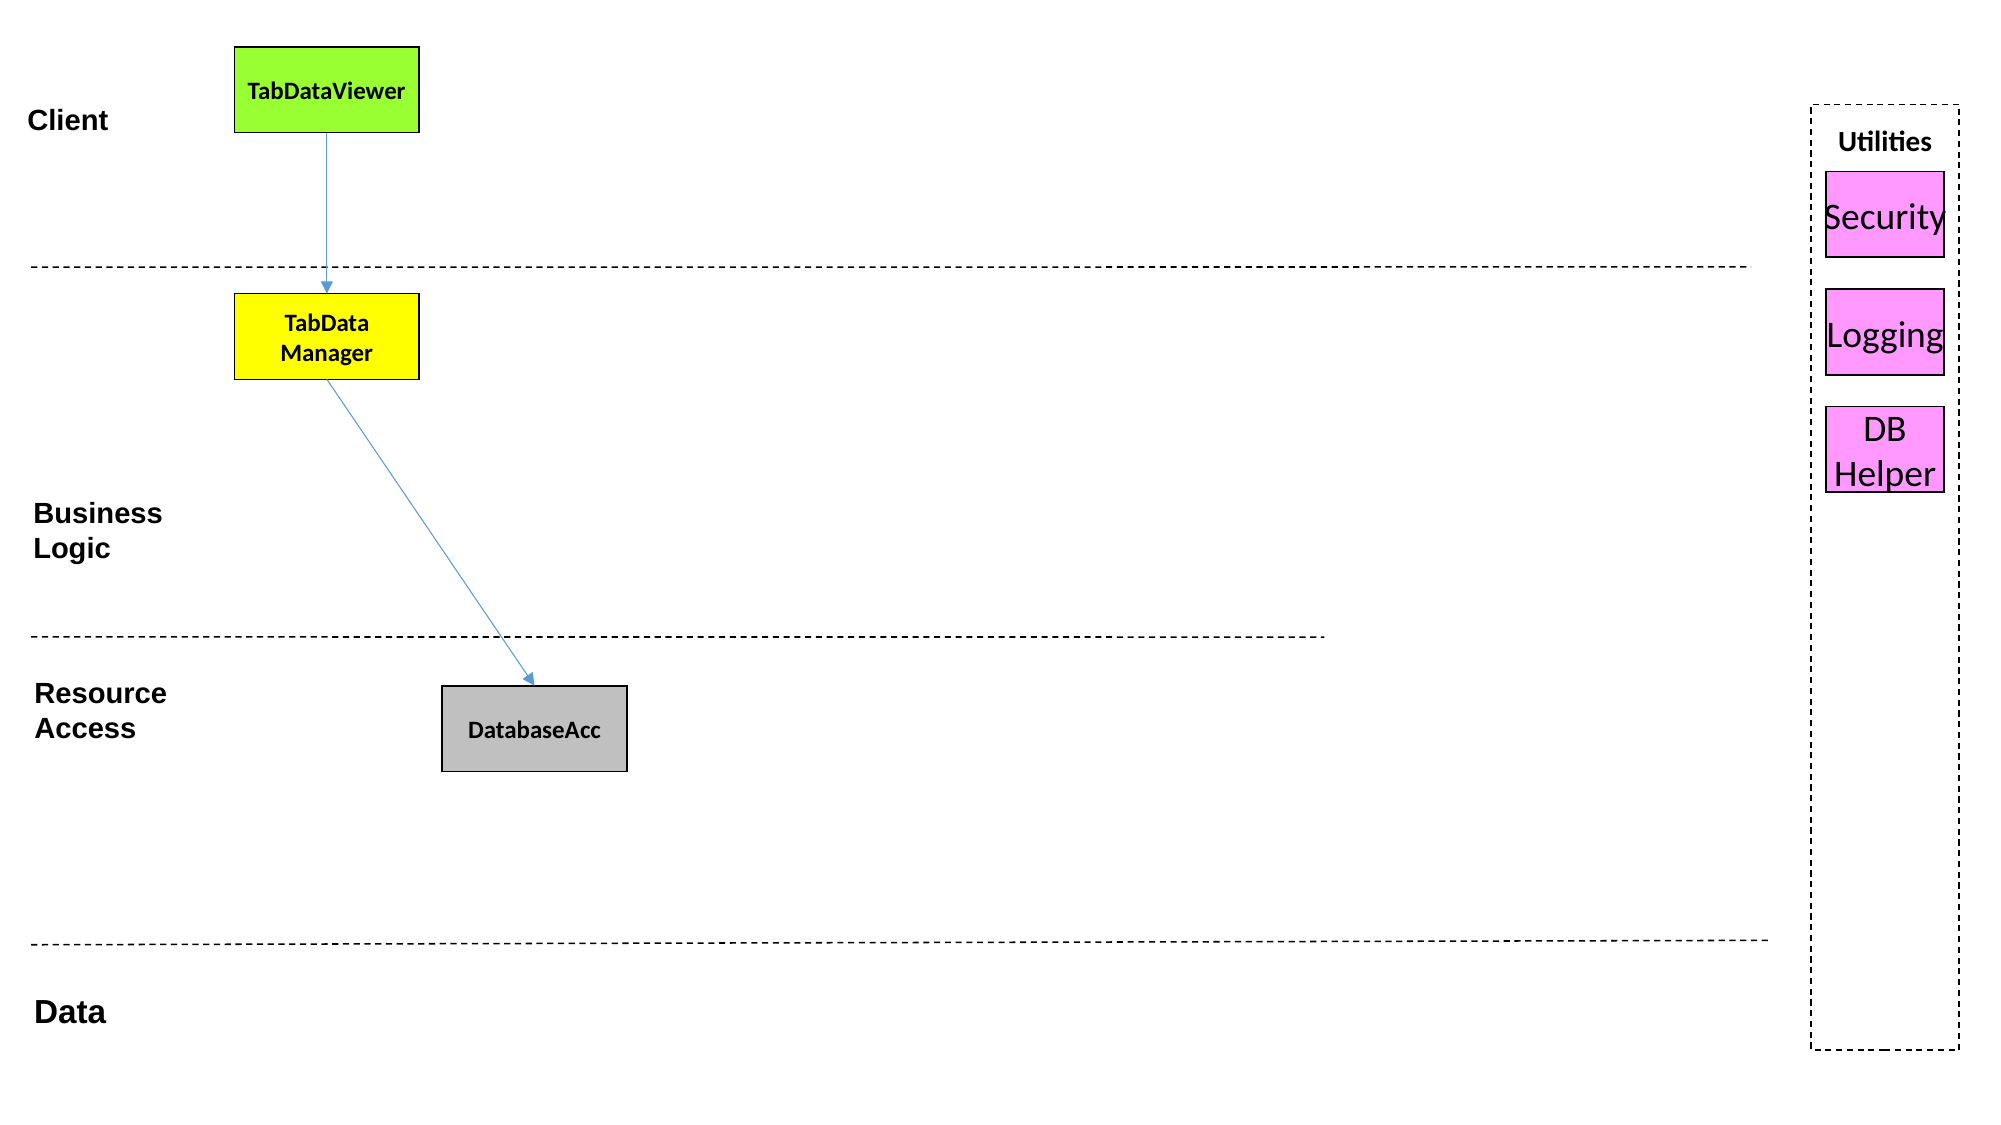

TabDataViewer
Client
Utilities

Security

Logging
TabData
Manager
DB
Helper
Business
Logic

Resource
Access
DatabaseAcc

Data